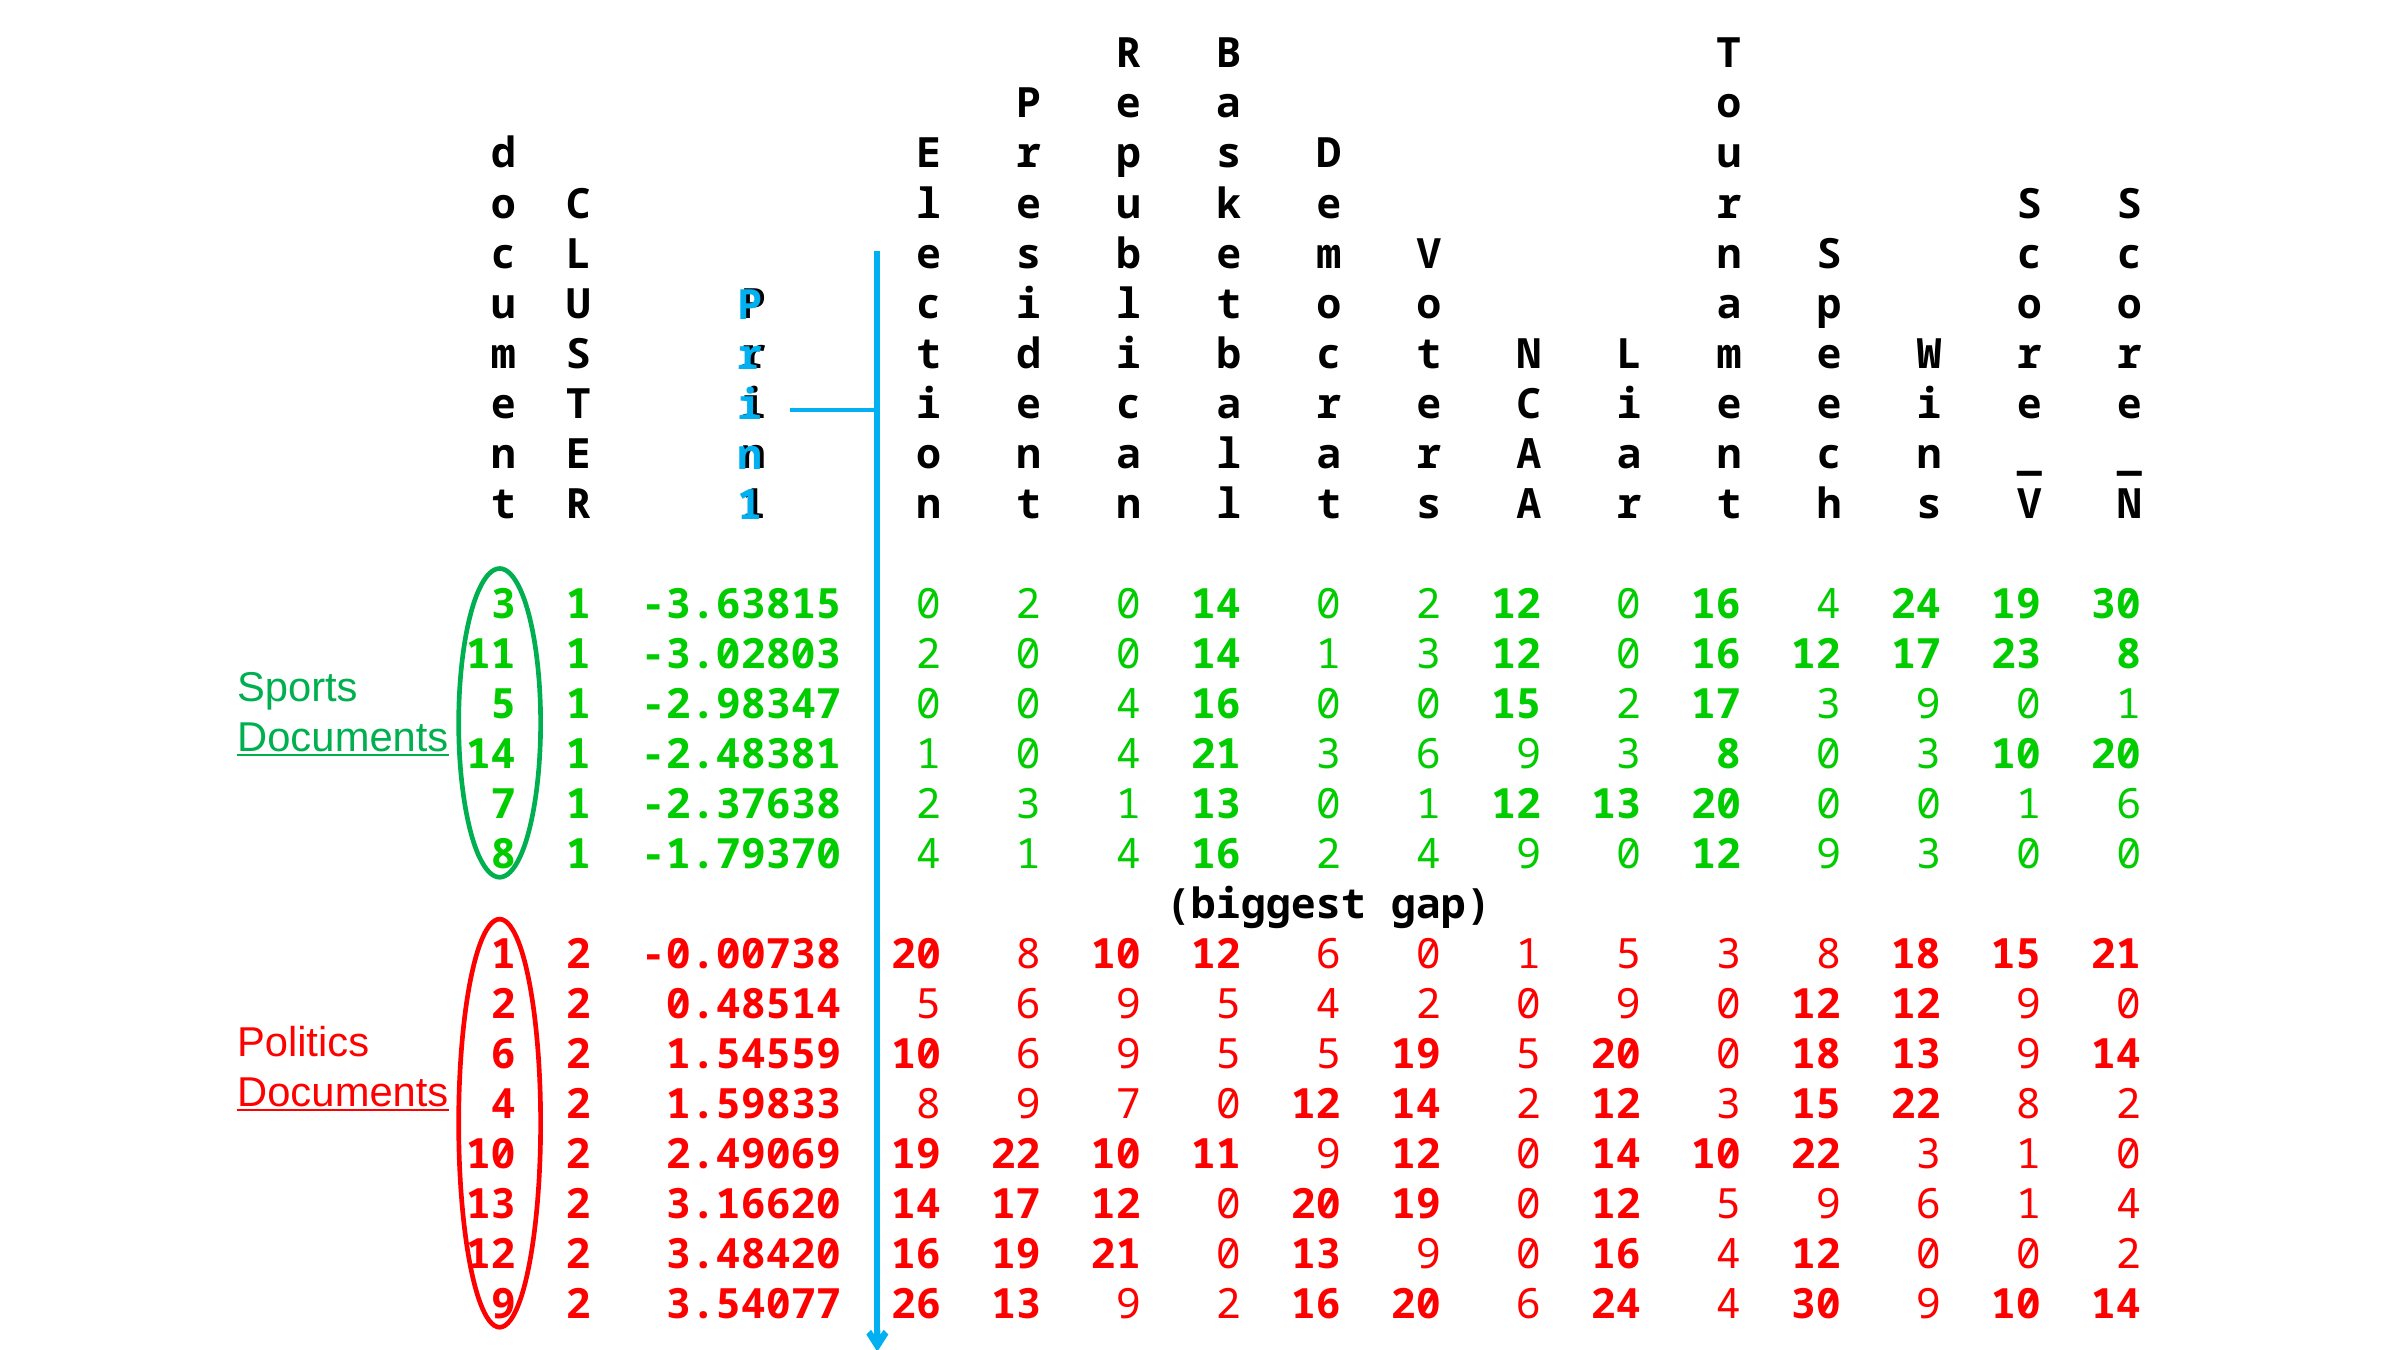

R   B                   T
                      P   e   a                   o
 d                E   r   p   s   D               u
 o  C             l   e   u   k   e               r           S   S
 c  L             e   s   b   e   m   V           n   S       c   c
 u  U      P      c   i   l   t   o   o           a   p       o   o
 m  S      r      t   d   i   b   c   t   N   L   m   e   W   r   r
 e  T      i      i   e   c   a   r   e   C   i   e   e   i   e   e
 n  E      n      o   n   a   l   a   r   A   a   n   c   n   _   _
 t  R      1      n   t   n   l   t   s   A   r   t   h   s   V   N

 3  1  -3.63815   0   2   0  14   0   2  12   0  16   4  24  19  30
11  1  -3.02803   2   0   0  14   1   3  12   0  16  12  17  23   8
 5  1  -2.98347   0   0   4  16   0   0  15   2  17   3   9   0   1
14  1  -2.48381   1   0   4  21   3   6   9   3   8   0   3  10  20
 7  1  -2.37638   2   3   1  13   0   1  12  13  20   0   0   1   6
 8  1  -1.79370   4   1   4  16   2   4   9   0  12   9   3   0   0
                            (biggest gap)
 1  2  -0.00738  20   8  10  12   6   0   1   5   3   8  18  15  21
 2  2   0.48514   5   6   9   5   4   2   0   9   0  12  12   9   0
 6  2   1.54559  10   6   9   5   5  19   5  20   0  18  13   9  14
 4  2   1.59833   8   9   7   0  12  14   2  12   3  15  22   8   2
10  2   2.49069  19  22  10  11   9  12   0  14  10  22   3   1   0
13  2   3.16620  14  17  12   0  20  19   0  12   5   9   6   1   4
12  2   3.48420  16  19  21   0  13   9   0  16   4  12   0   0   2
 9  2   3.54077  26  13   9   2  16  20   6  24   4  30   9  10  14
P
r
i
n
1

Sports
Documents

Politics
Documents